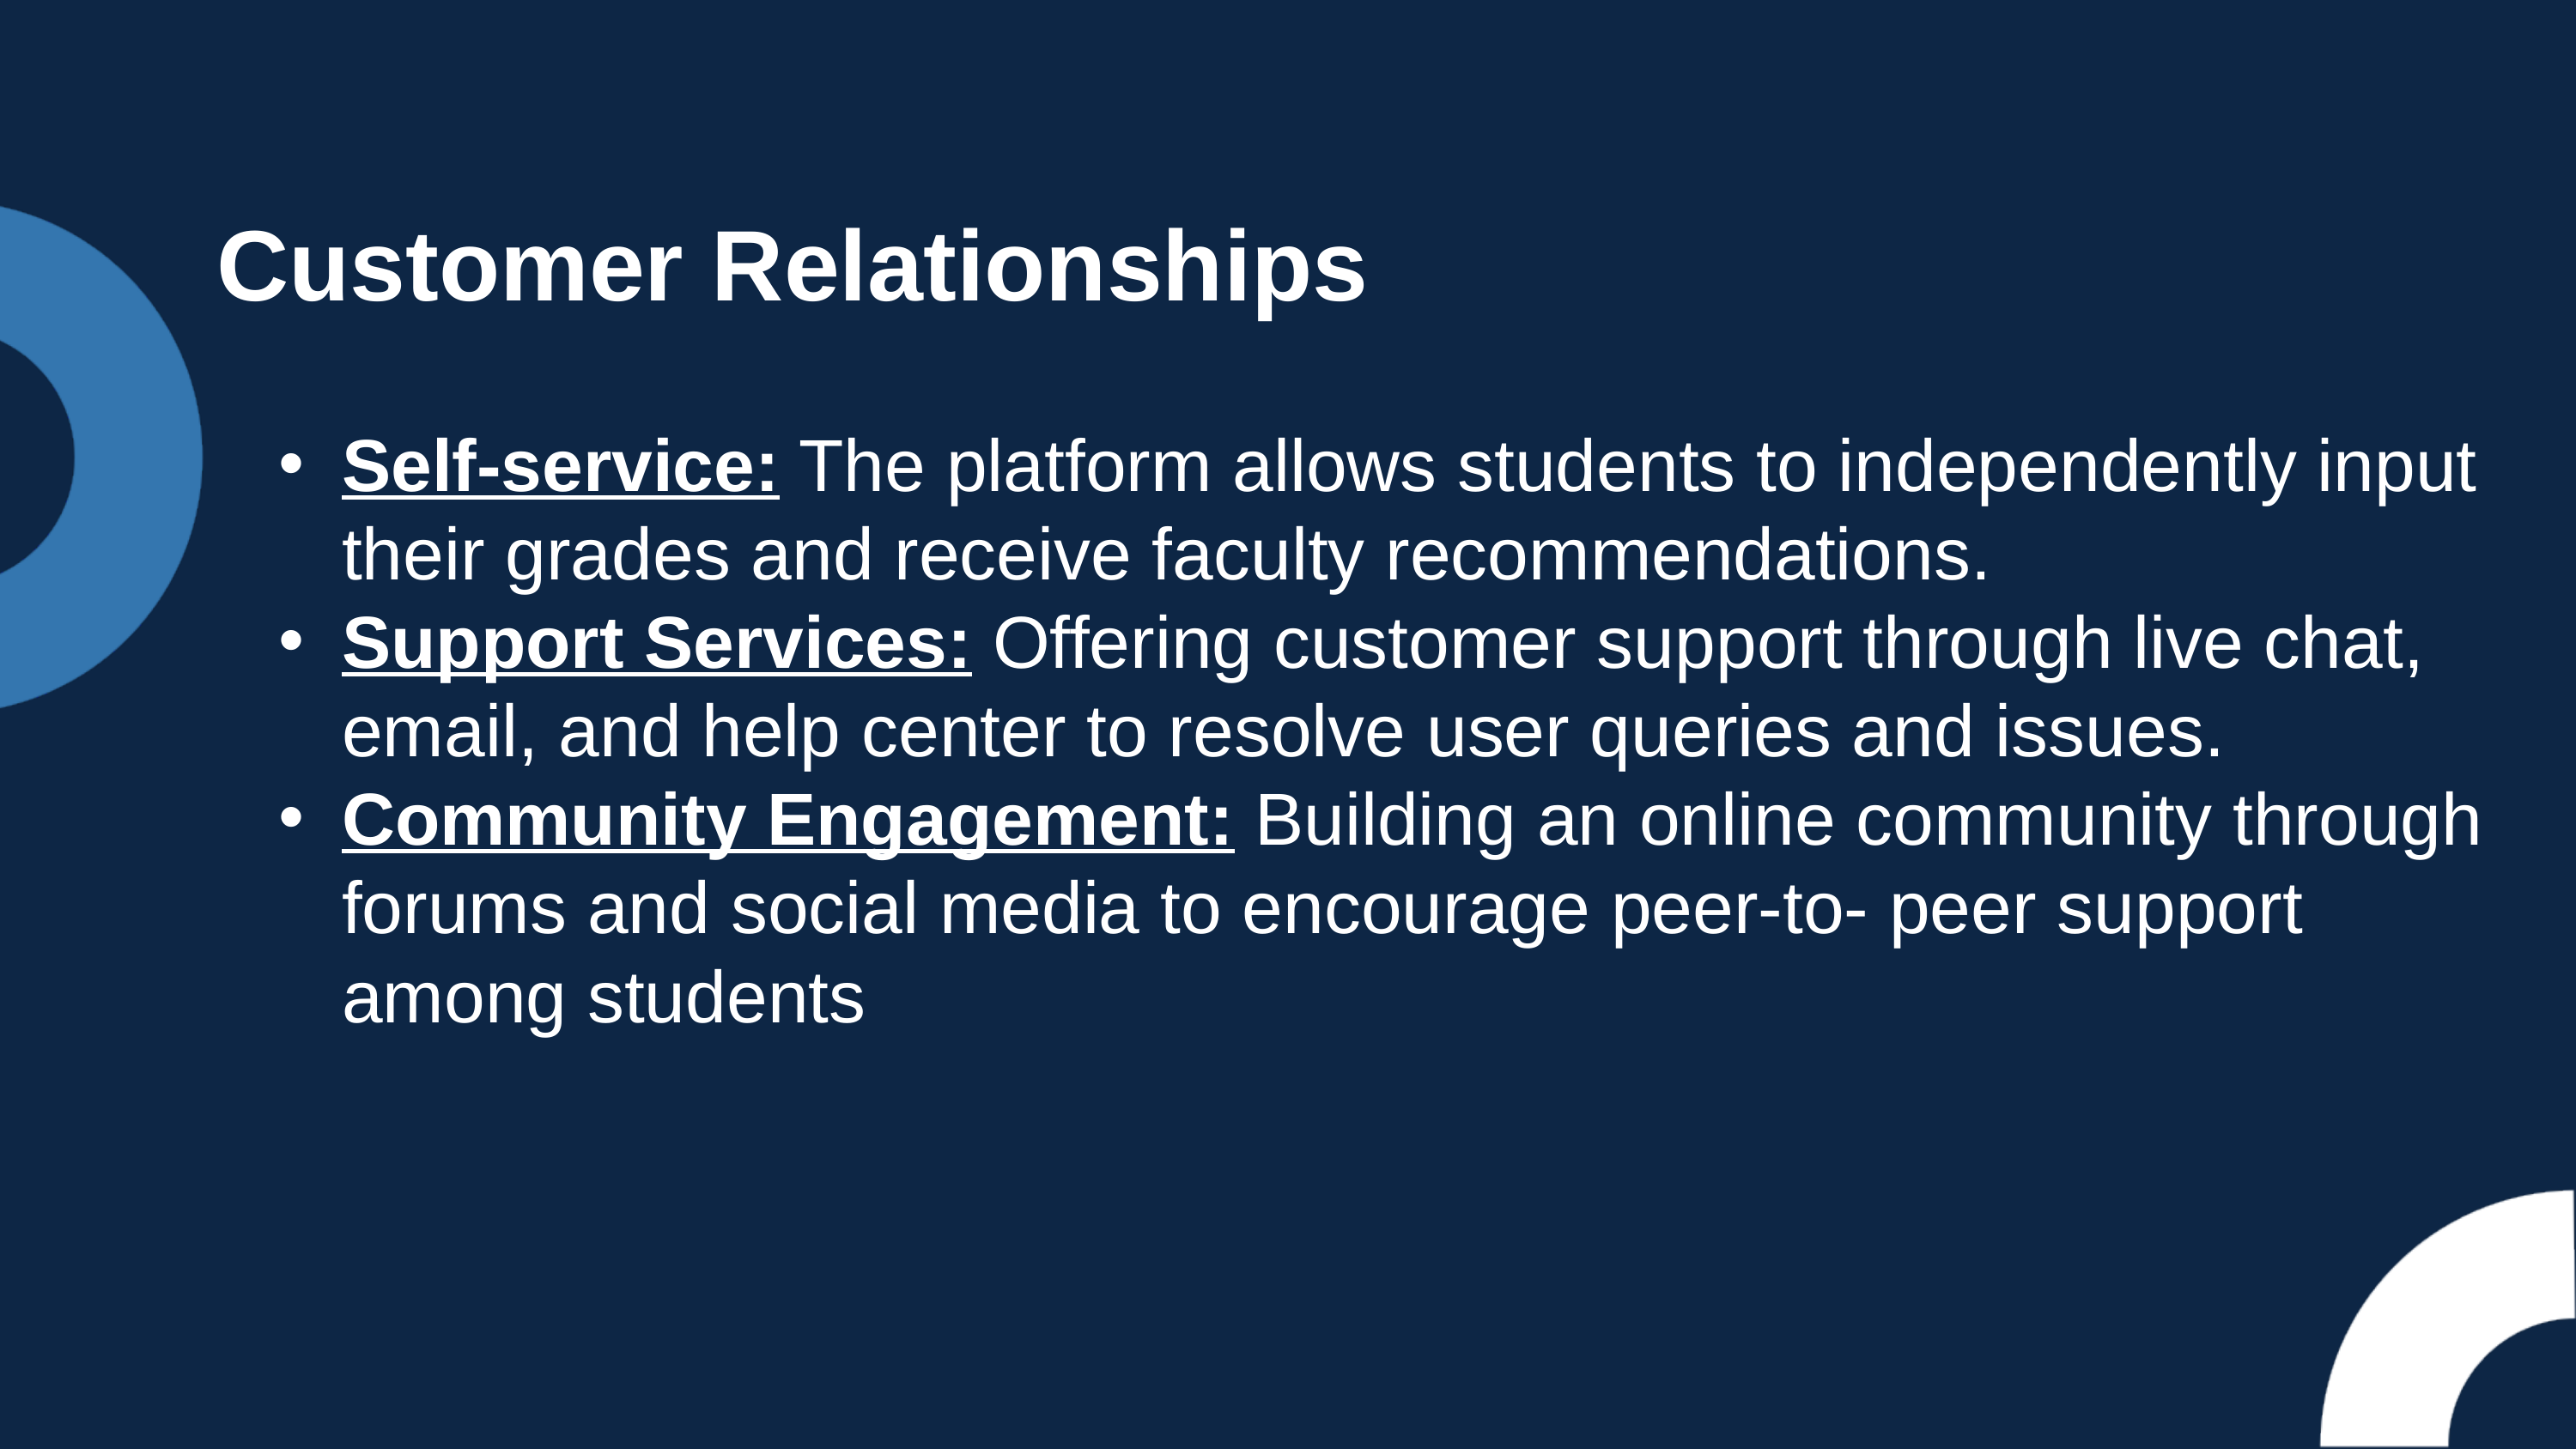

Customer Relationships

Self-service: The platform allows students to independently input their grades and receive faculty recommendations.
Support Services: Offering customer support through live chat, email, and help center to resolve user queries and issues.
Community Engagement: Building an online community through forums and social media to encourage peer-to- peer support among students